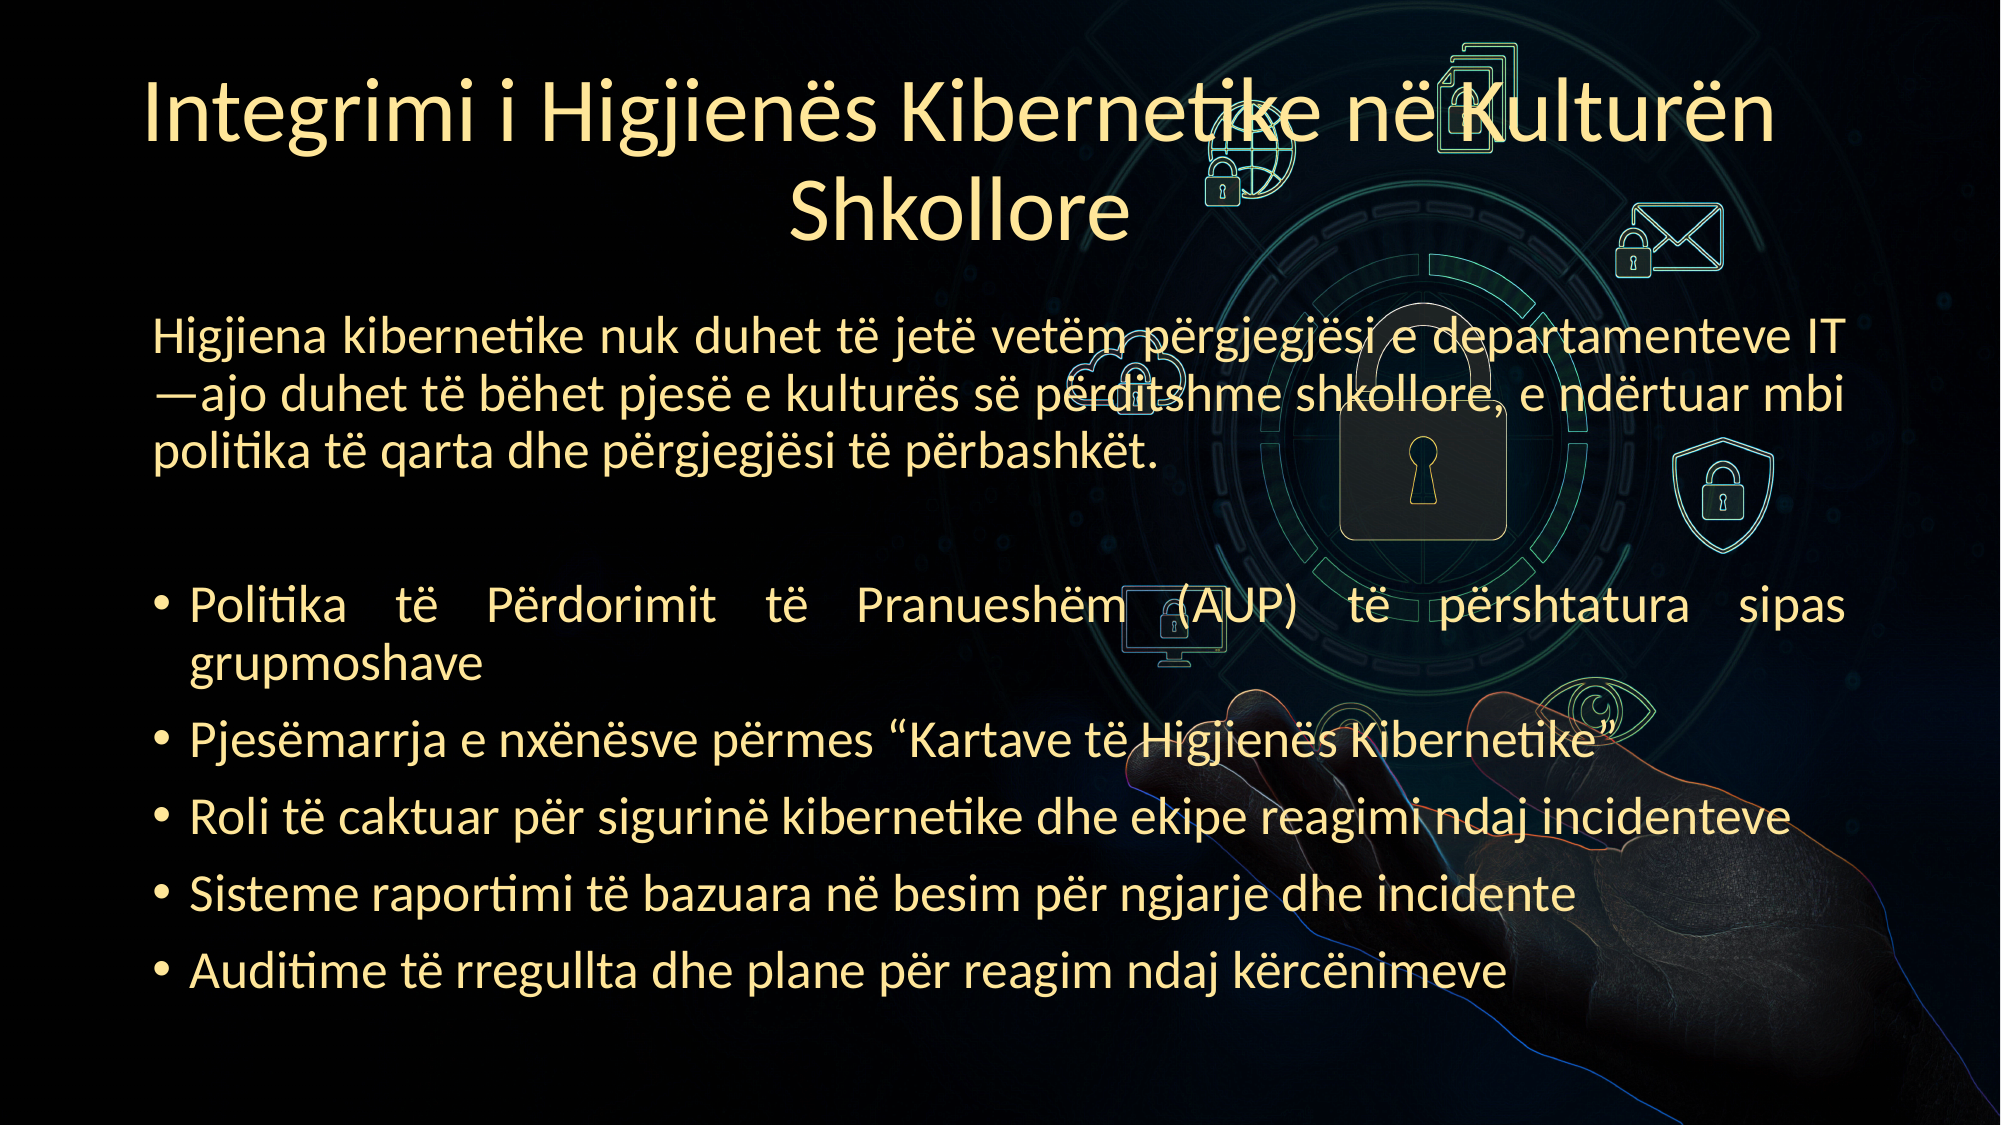

# Integrimi i Higjienës Kibernetike në Kulturën Shkollore
Higjiena kibernetike nuk duhet të jetë vetëm përgjegjësi e departamenteve IT—ajo duhet të bëhet pjesë e kulturës së përditshme shkollore, e ndërtuar mbi politika të qarta dhe përgjegjësi të përbashkët.

Politika të Përdorimit të Pranueshëm (AUP) të përshtatura sipas grupmoshave
Pjesëmarrja e nxënësve përmes “Kartave të Higjienës Kibernetike”
Roli të caktuar për sigurinë kibernetike dhe ekipe reagimi ndaj incidenteve
Sisteme raportimi të bazuara në besim për ngjarje dhe incidente
Auditime të rregullta dhe plane për reagim ndaj kërcënimeve